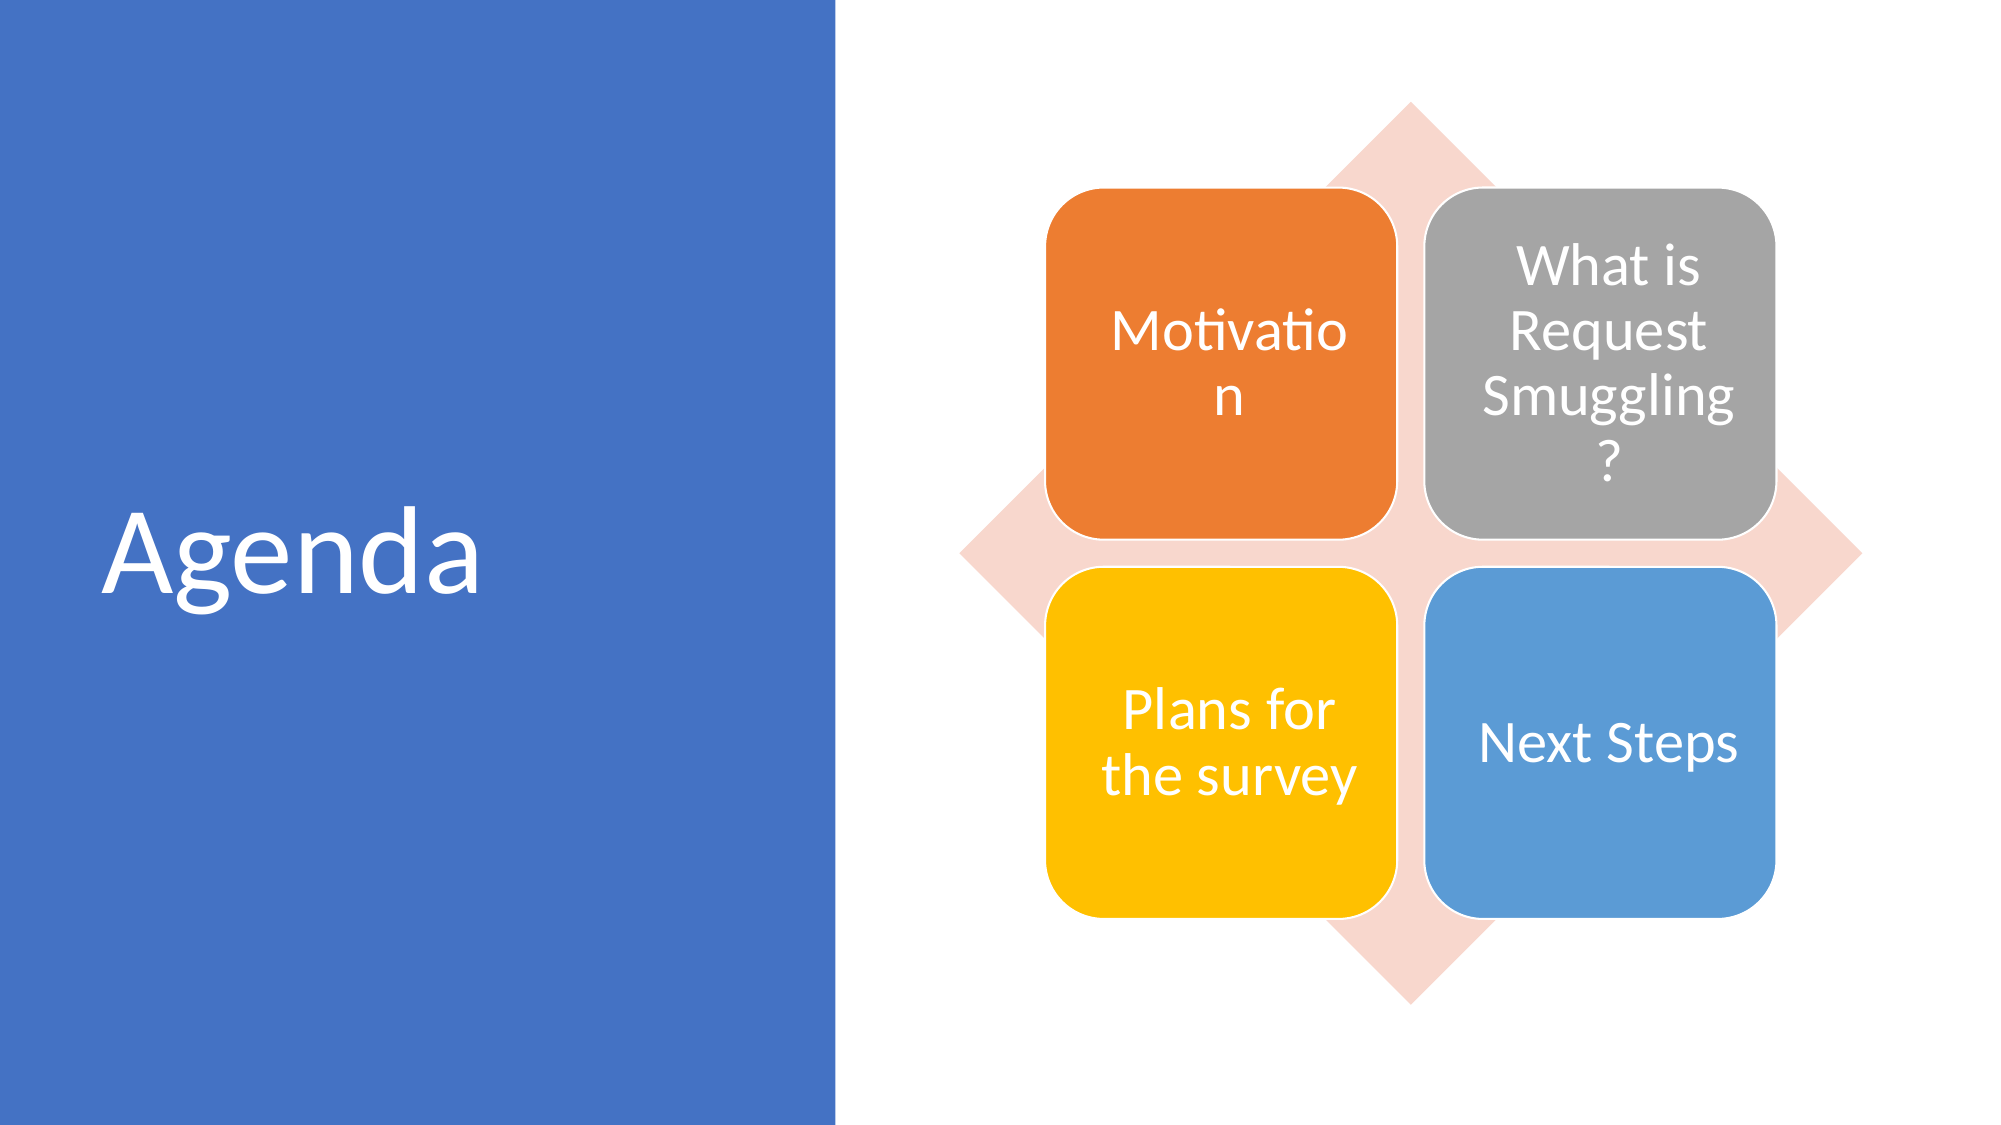

# Agenda
Motivation
What is Request Smuggling?
Plans for the survey
Next Steps